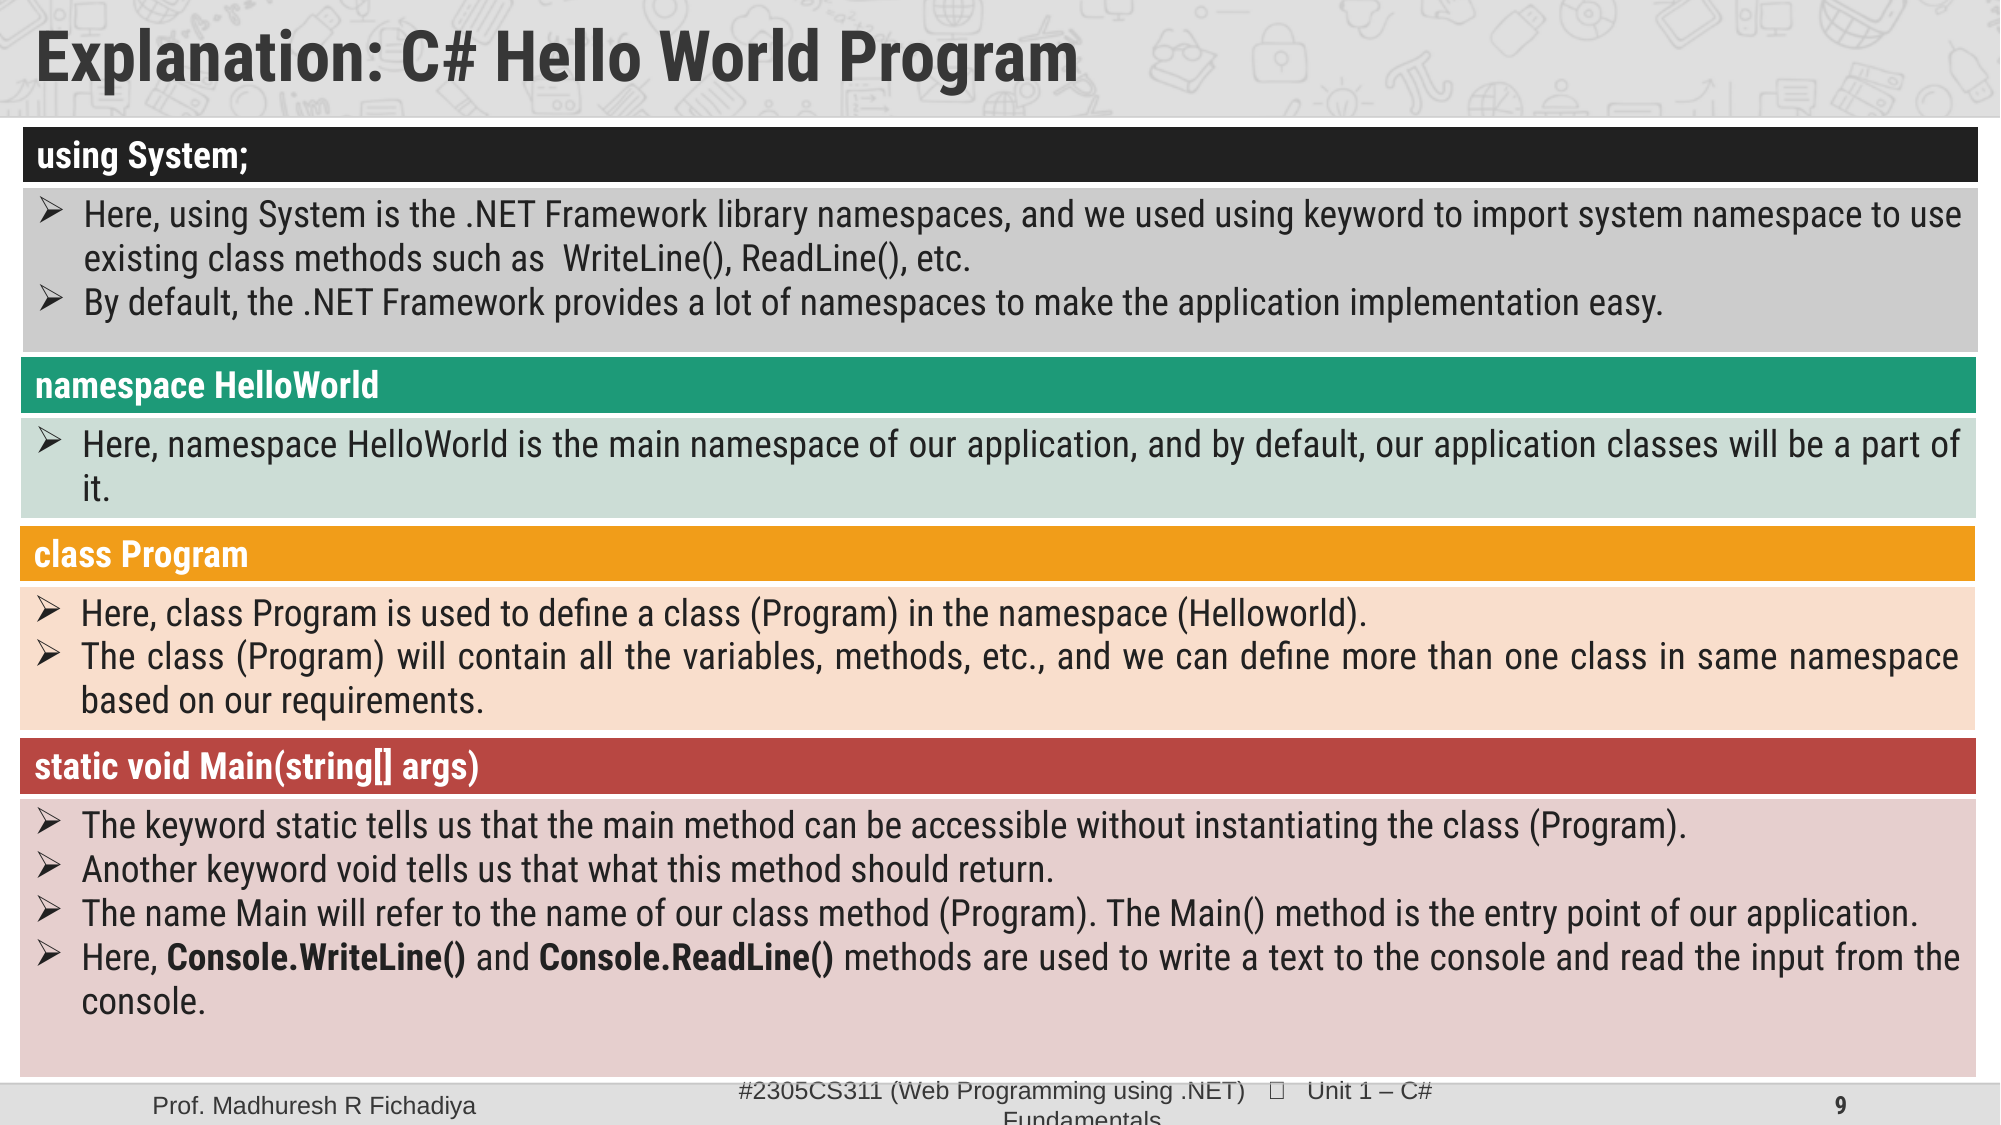

# Explanation: C# Hello World Program
| using System; |
| --- |
| Here, using System is the .NET Framework library namespaces, and we used using keyword to import system namespace to use existing class methods such as  WriteLine(), ReadLine(), etc. By default, the .NET Framework provides a lot of namespaces to make the application implementation easy. |
| namespace HelloWorld |
| --- |
| Here, namespace HelloWorld is the main namespace of our application, and by default, our application classes will be a part of it. |
| class Program |
| --- |
| Here, class Program is used to define a class (Program) in the namespace (Helloworld). The class (Program) will contain all the variables, methods, etc., and we can define more than one class in same namespace based on our requirements. |
| static void Main(string[] args) |
| --- |
| The keyword static tells us that the main method can be accessible without instantiating the class (Program). Another keyword void tells us that what this method should return. The name Main will refer to the name of our class method (Program). The Main() method is the entry point of our application. Here, Console.WriteLine() and Console.ReadLine() methods are used to write a text to the console and read the input from the console. |